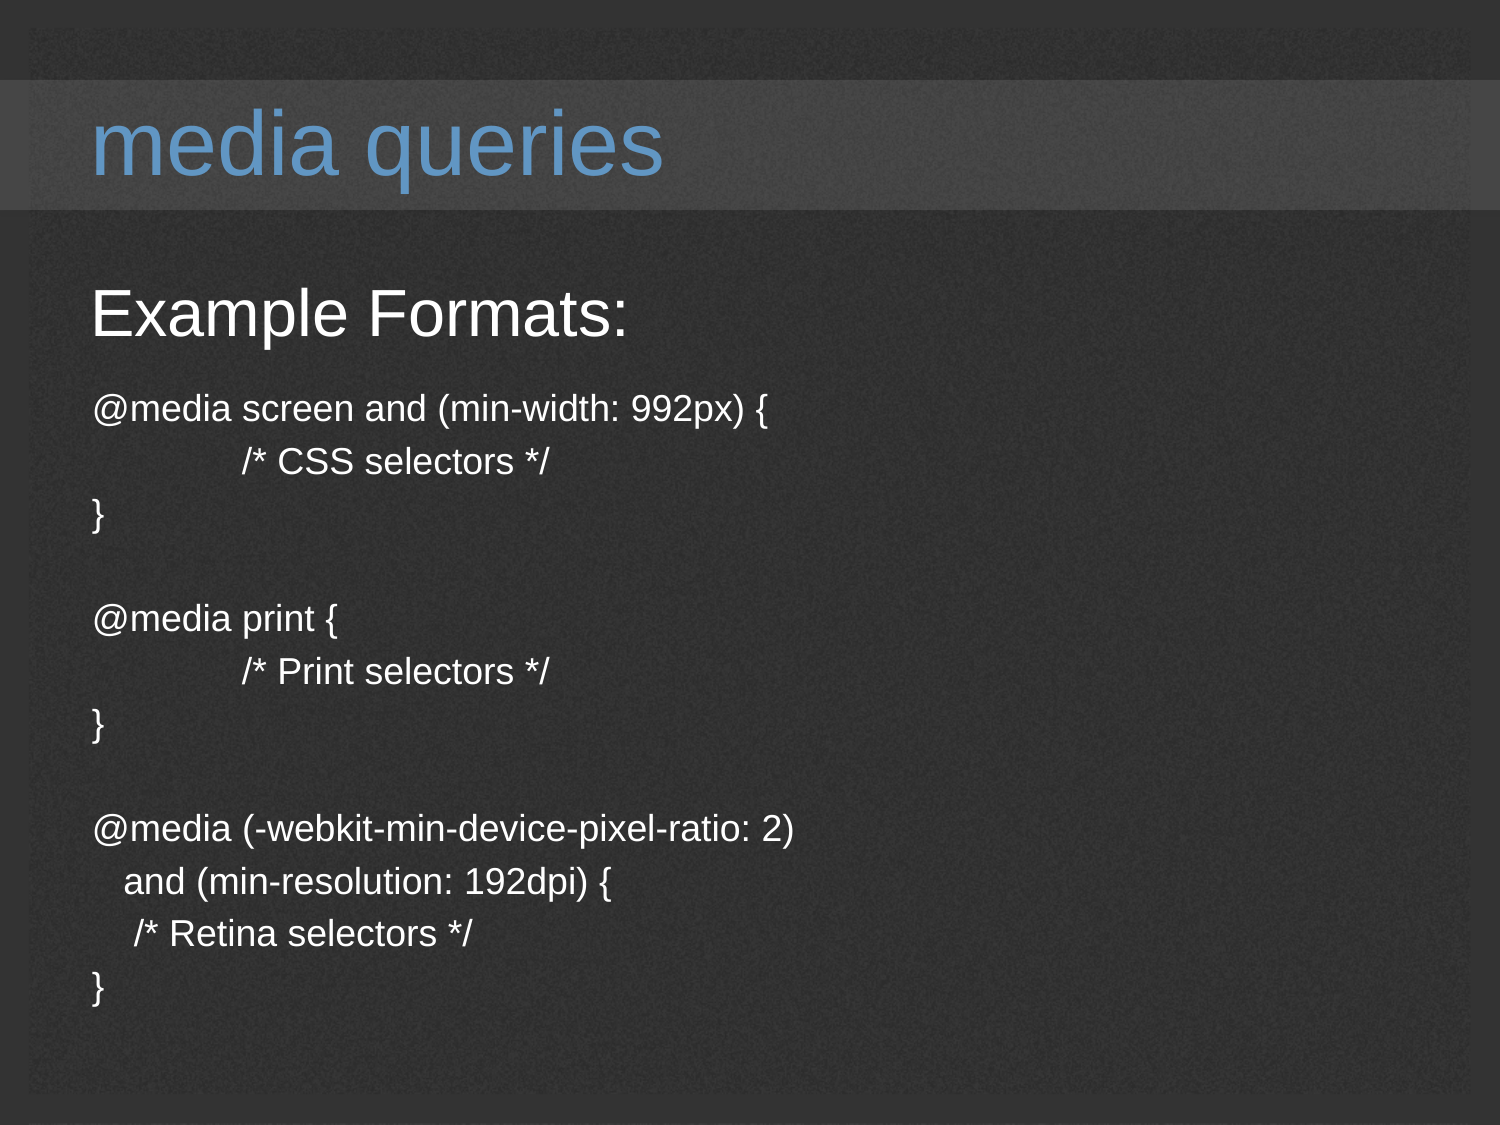

# media queries
Example Formats:
@media screen and (min-width: 992px) {
	/* CSS selectors */
}

@media print {
	/* Print selectors */
}

@media (-webkit-min-device-pixel-ratio: 2)
   and (min-resolution: 192dpi) {
    /* Retina selectors */
}